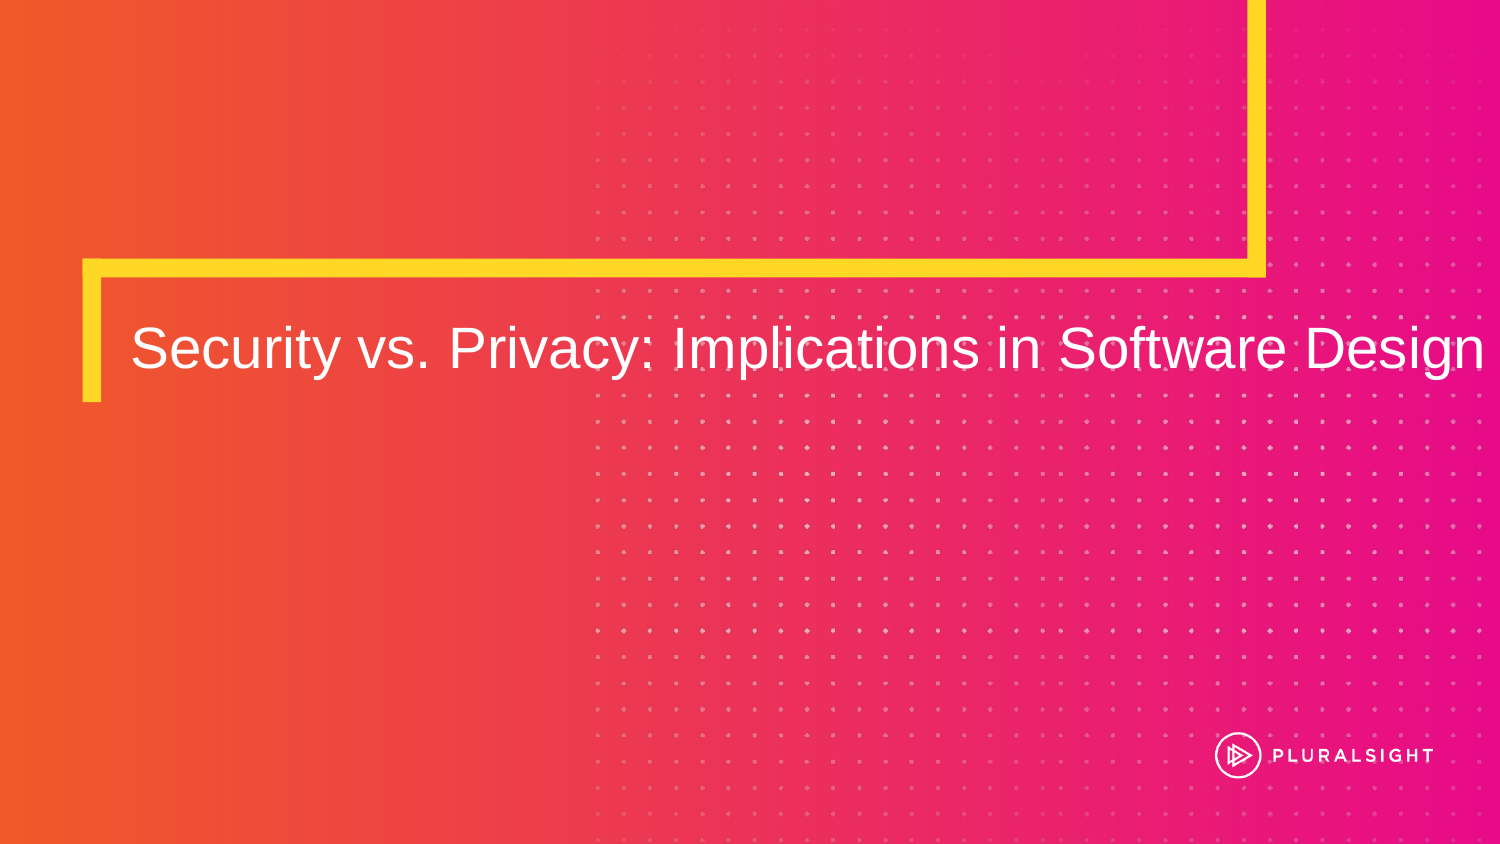

# Security vs. Privacy: Implications in Software Design